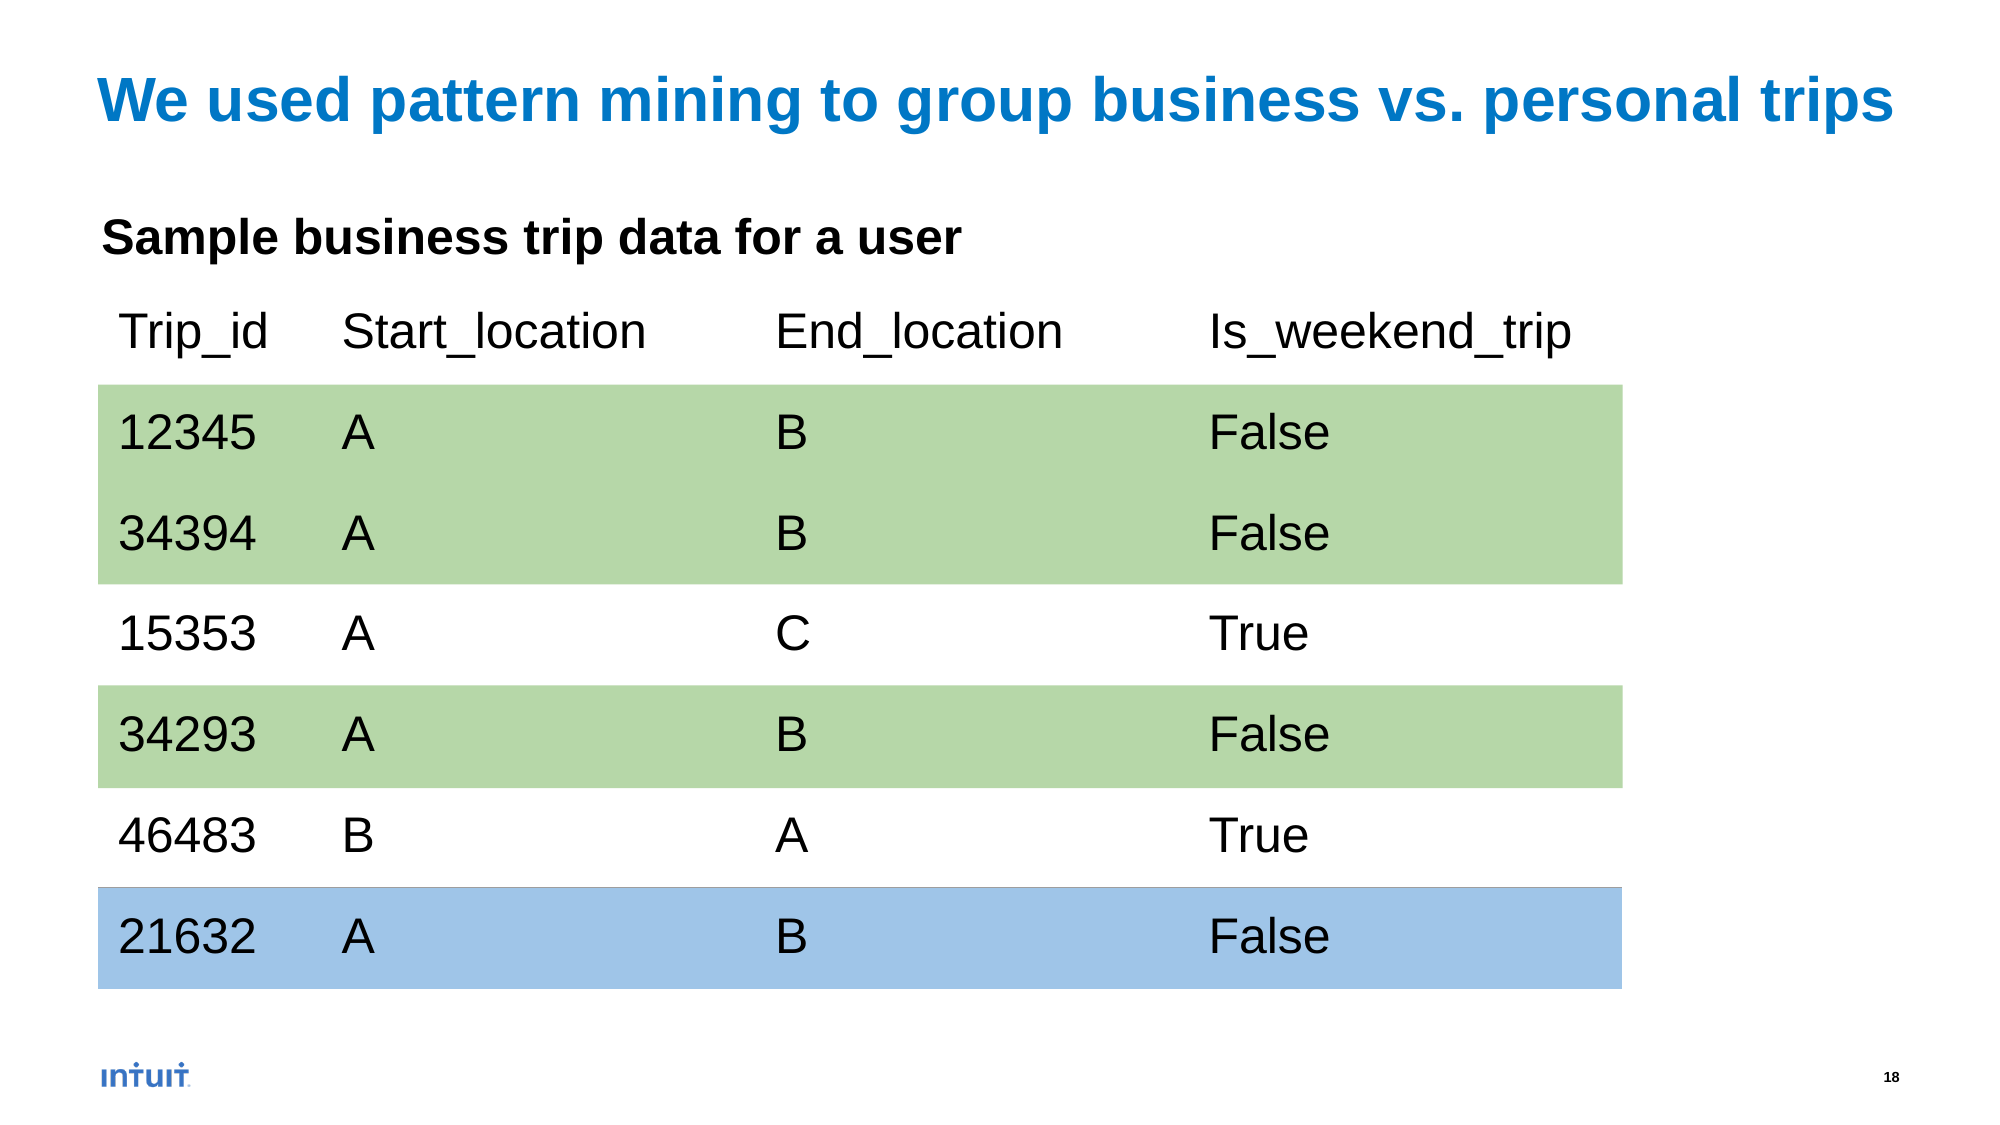

# We used pattern mining to group business vs. personal trips
Sample business trip data for a user
| Trip\_id | Start\_location | End\_location | Is\_weekend\_trip |
| --- | --- | --- | --- |
| 12345 | A | B | False |
| 34394 | A | B | False |
| 15353 | A | C | True |
| 34293 | A | B | False |
| 46483 | B | A | True |

| 21632 | A | B | False |
| --- | --- | --- | --- |